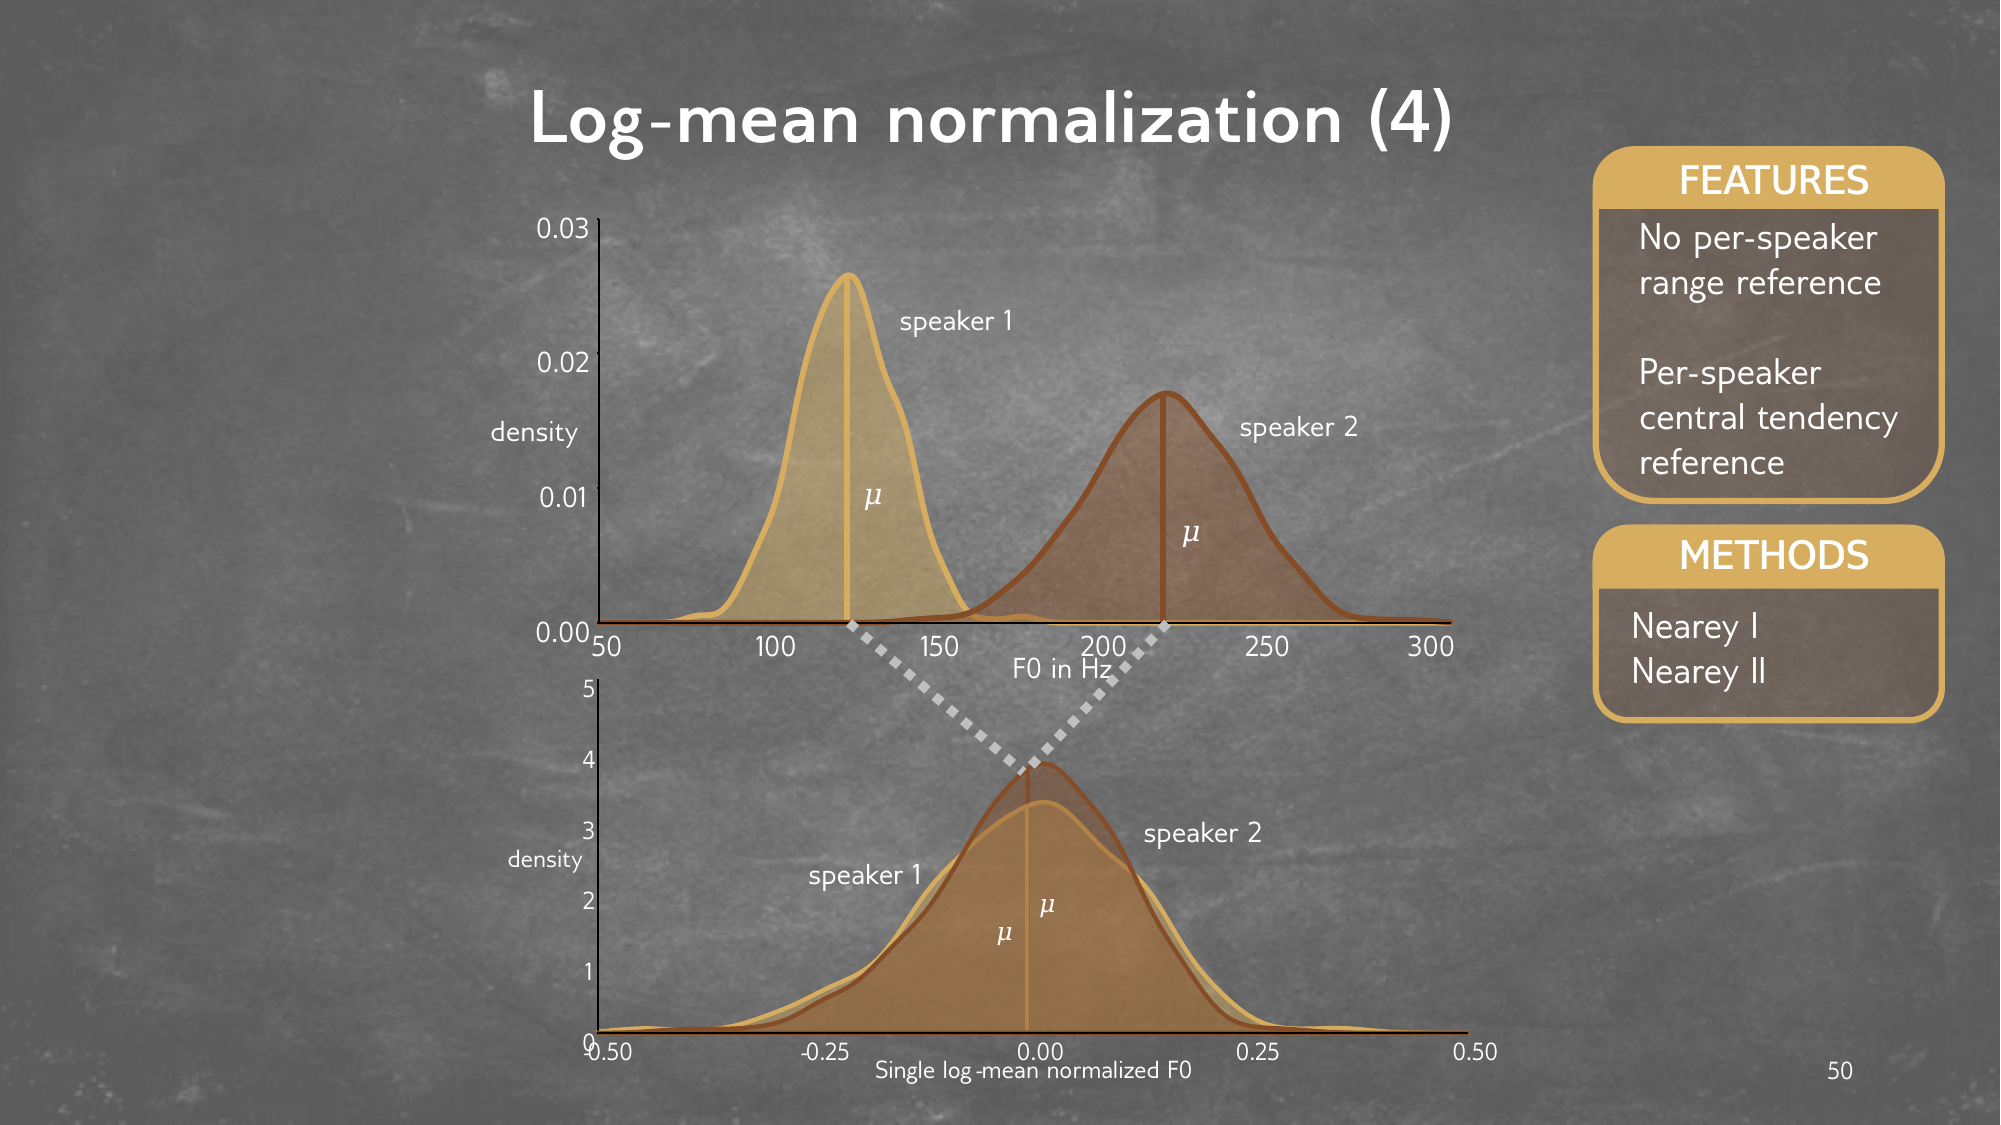

Log-mean normalization (4)

No per-speaker range reference

Per-speaker central tendency reference
FEATURES
0.03

speaker 1
0.02

speaker 2
density
𝜇
0.01

𝜇
METHODS

Nearey I
Nearey II
0.00
50
100
150
200
250
300

F0 in Hz
5

4

3

density
2
𝜇

𝜇
1

0
-
0.50
-
0.25
0.00
0.25
0.50

Single log
-
mean normalized F0
speaker 2
speaker 1
50